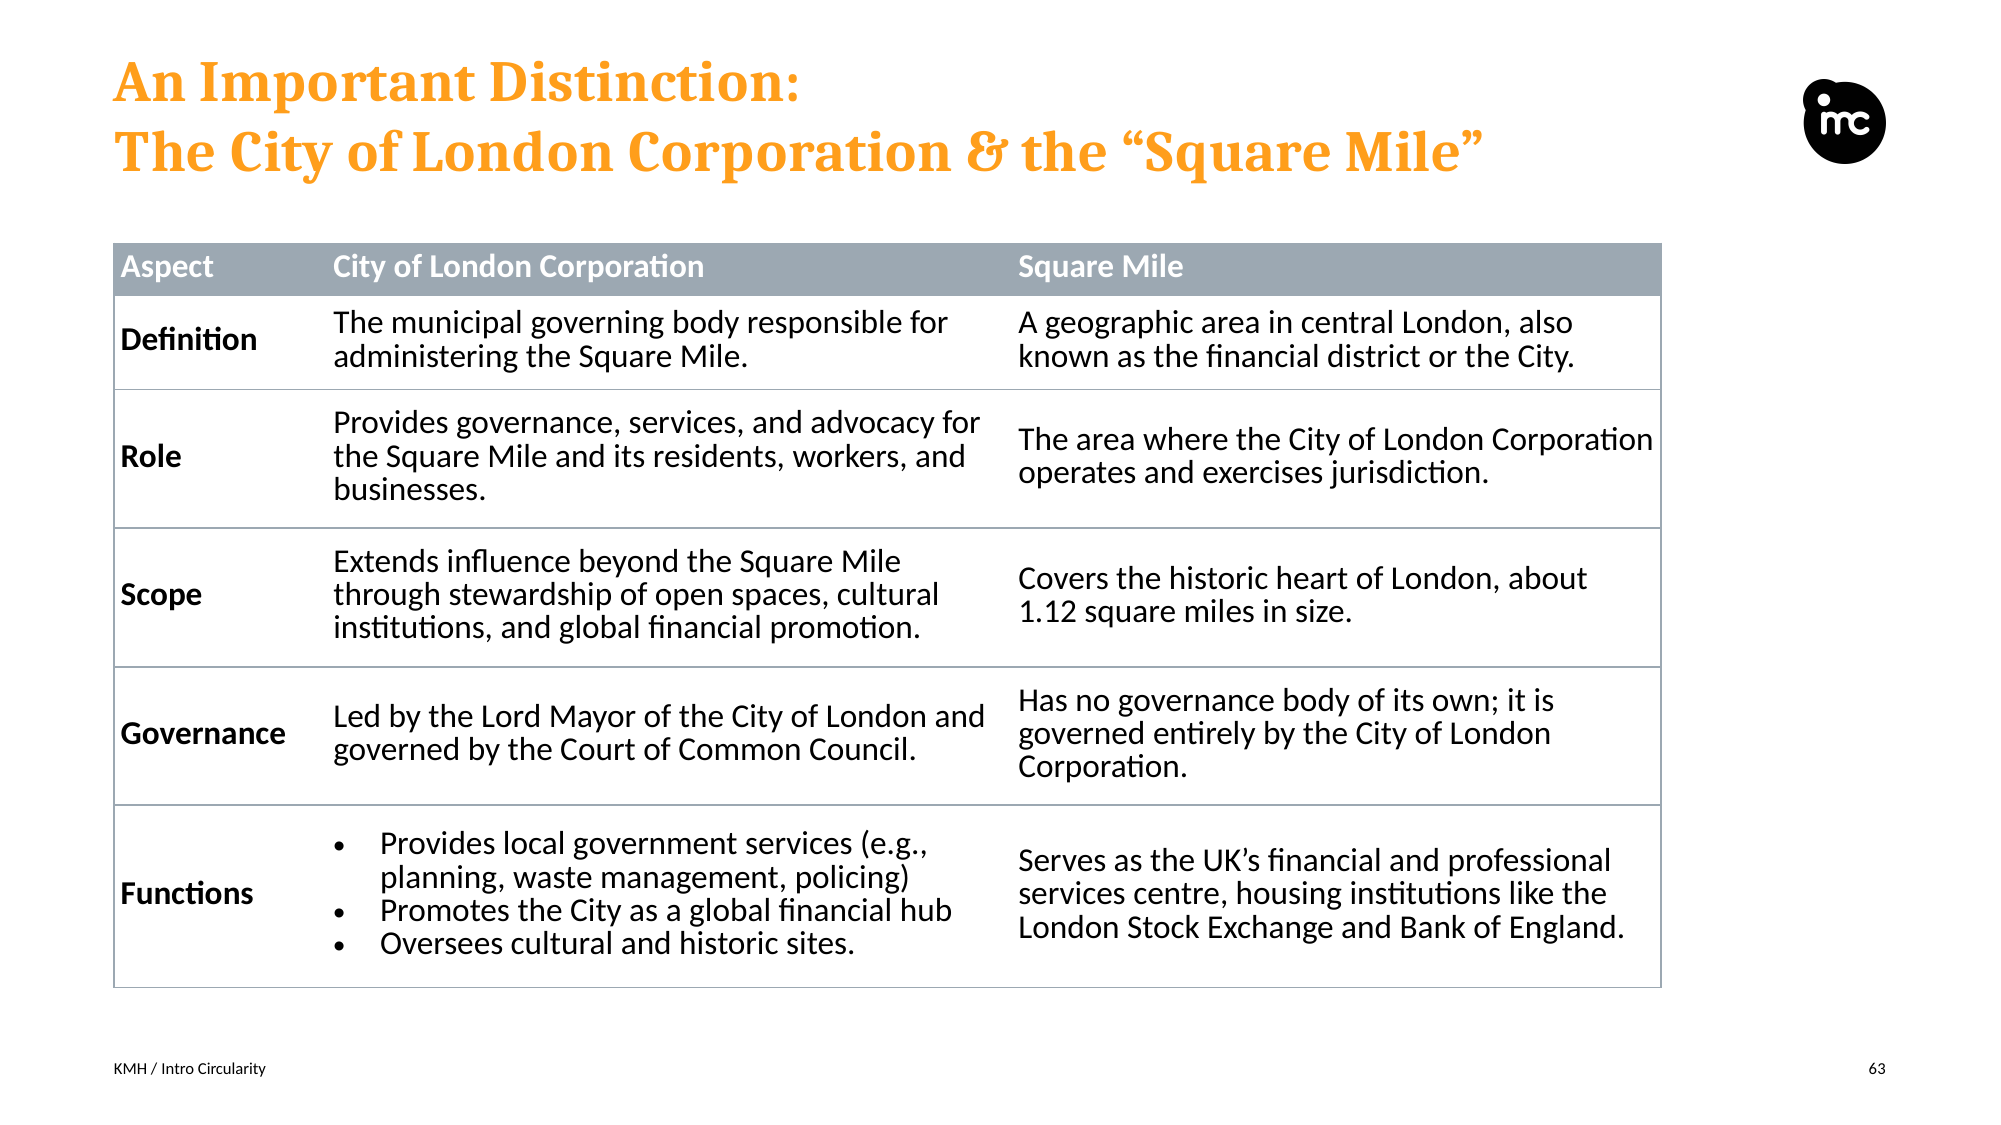

# An Important Distinction: The City of London Corporation & the “Square Mile”
| Aspect | City of London Corporation | Square Mile |
| --- | --- | --- |
| Definition | The municipal governing body responsible for administering the Square Mile. | A geographic area in central London, also known as the financial district or the City. |
| Role | Provides governance, services, and advocacy for the Square Mile and its residents, workers, and businesses. | The area where the City of London Corporation operates and exercises jurisdiction. |
| Scope | Extends influence beyond the Square Mile through stewardship of open spaces, cultural institutions, and global financial promotion. | Covers the historic heart of London, about 1.12 square miles in size. |
| Governance | Led by the Lord Mayor of the City of London and governed by the Court of Common Council. | Has no governance body of its own; it is governed entirely by the City of London Corporation. |
| Functions | Provides local government services (e.g., planning, waste management, policing) Promotes the City as a global financial hub Oversees cultural and historic sites. | Serves as the UK’s financial and professional services centre, housing institutions like the London Stock Exchange and Bank of England. |
KMH / Intro Circularity

63